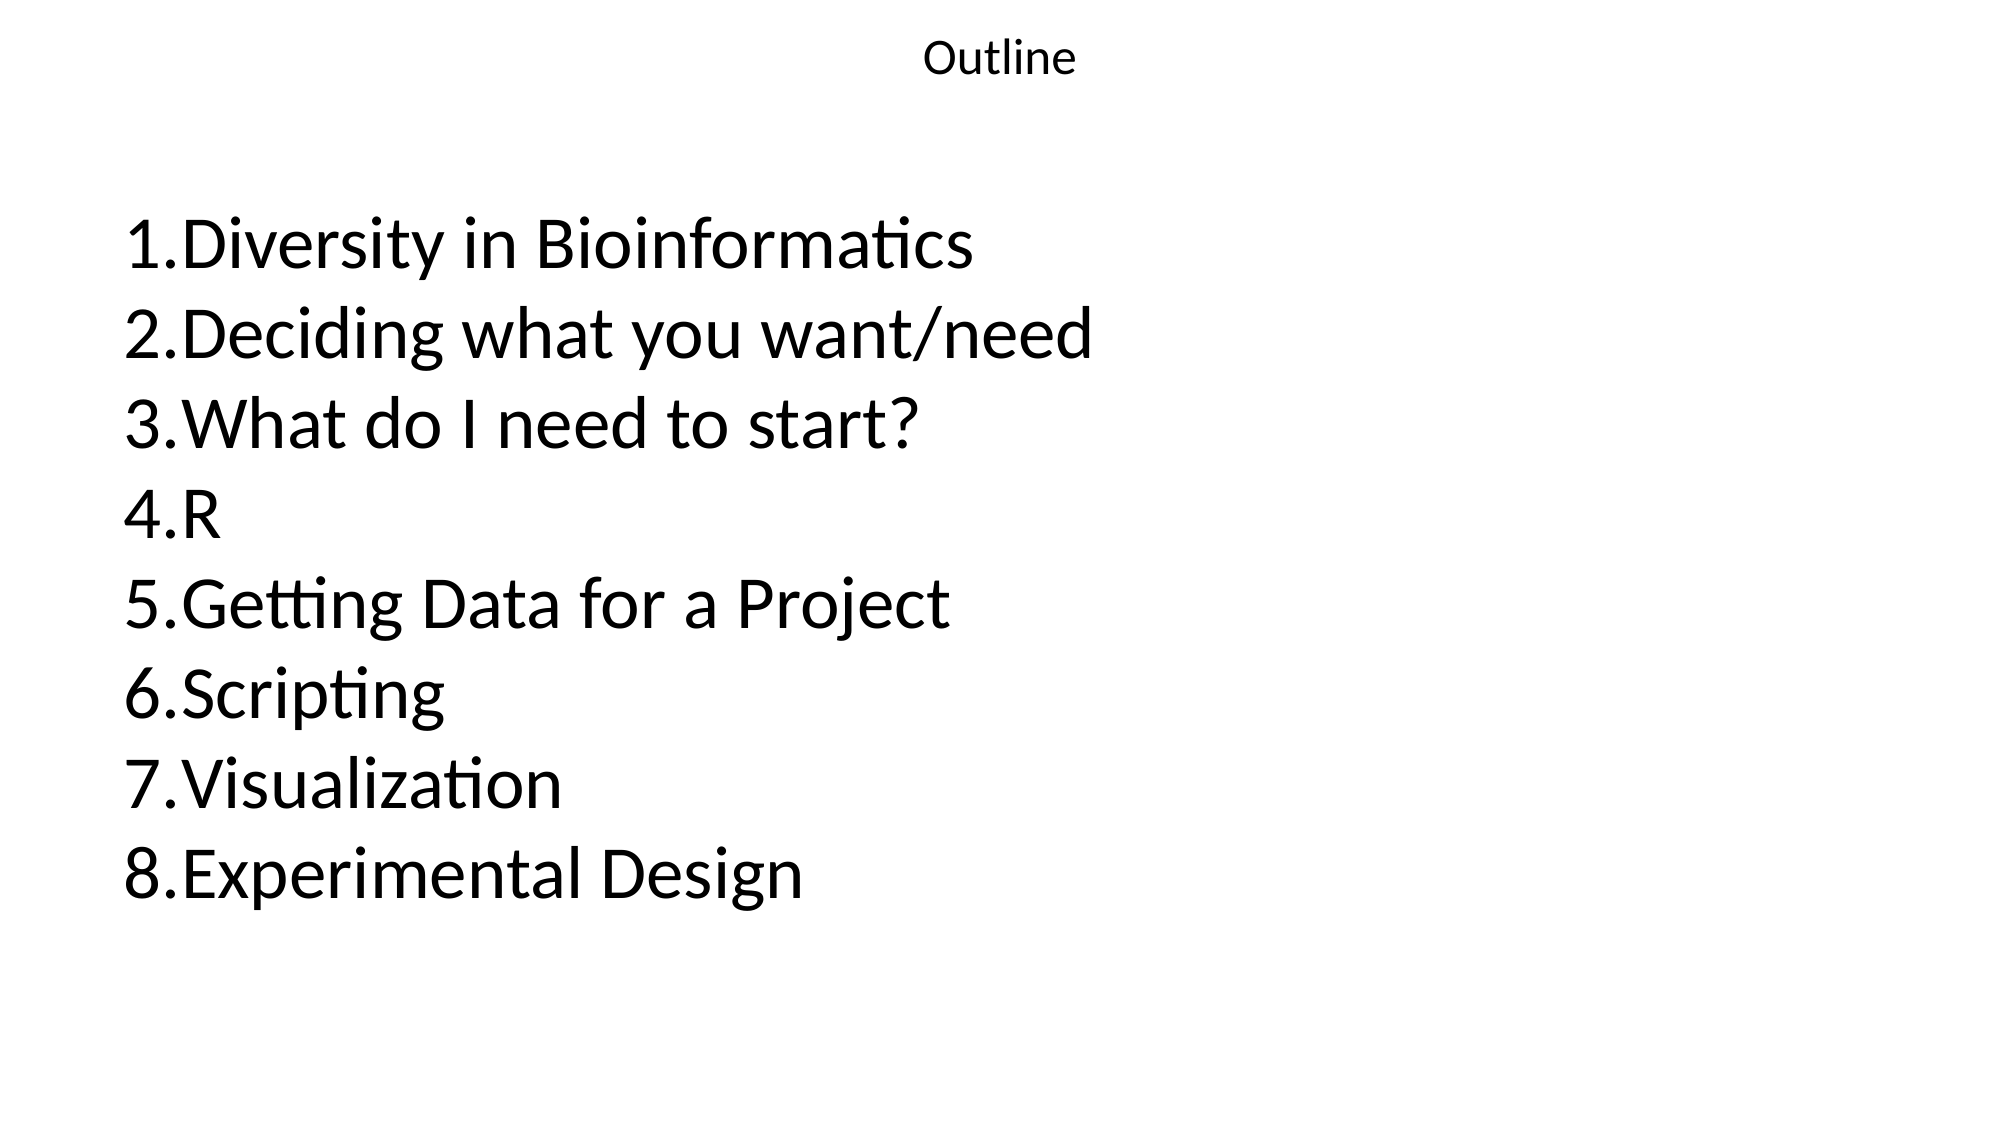

# Outline
Diversity in Bioinformatics
Deciding what you want/need
What do I need to start?
R
Getting Data for a Project
Scripting
Visualization
Experimental Design